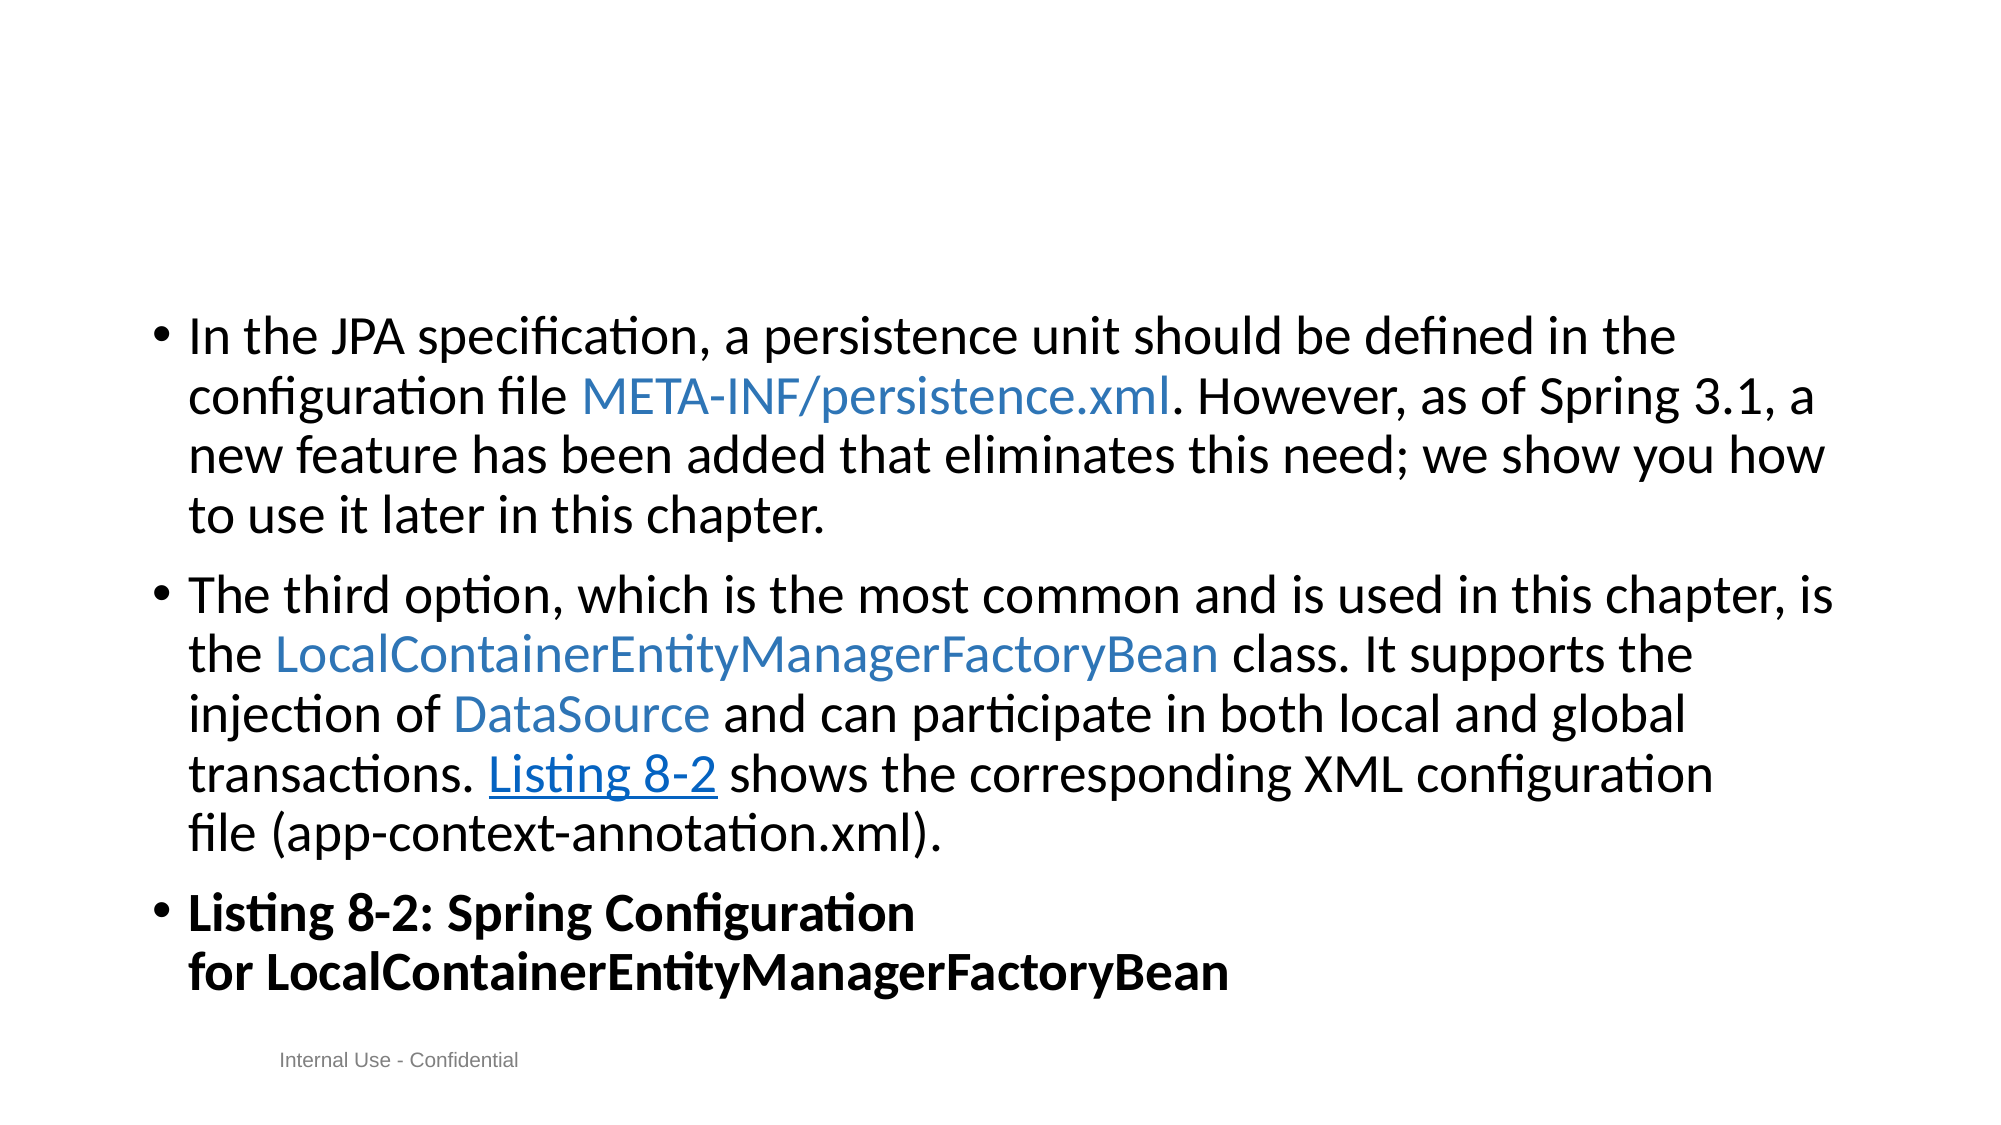

#
In the JPA specification, a persistence unit should be defined in the configuration file META-INF/persistence.xml. However, as of Spring 3.1, a new feature has been added that eliminates this need; we show you how to use it later in this chapter.
The third option, which is the most common and is used in this chapter, is the LocalContainerEntityManagerFactoryBean class. It supports the injection of DataSource and can participate in both local and global transactions. Listing 8-2 shows the corresponding XML configuration file (app-context-annotation.xml).
Listing 8-2: Spring Configuration for LocalContainerEntityManagerFactoryBean